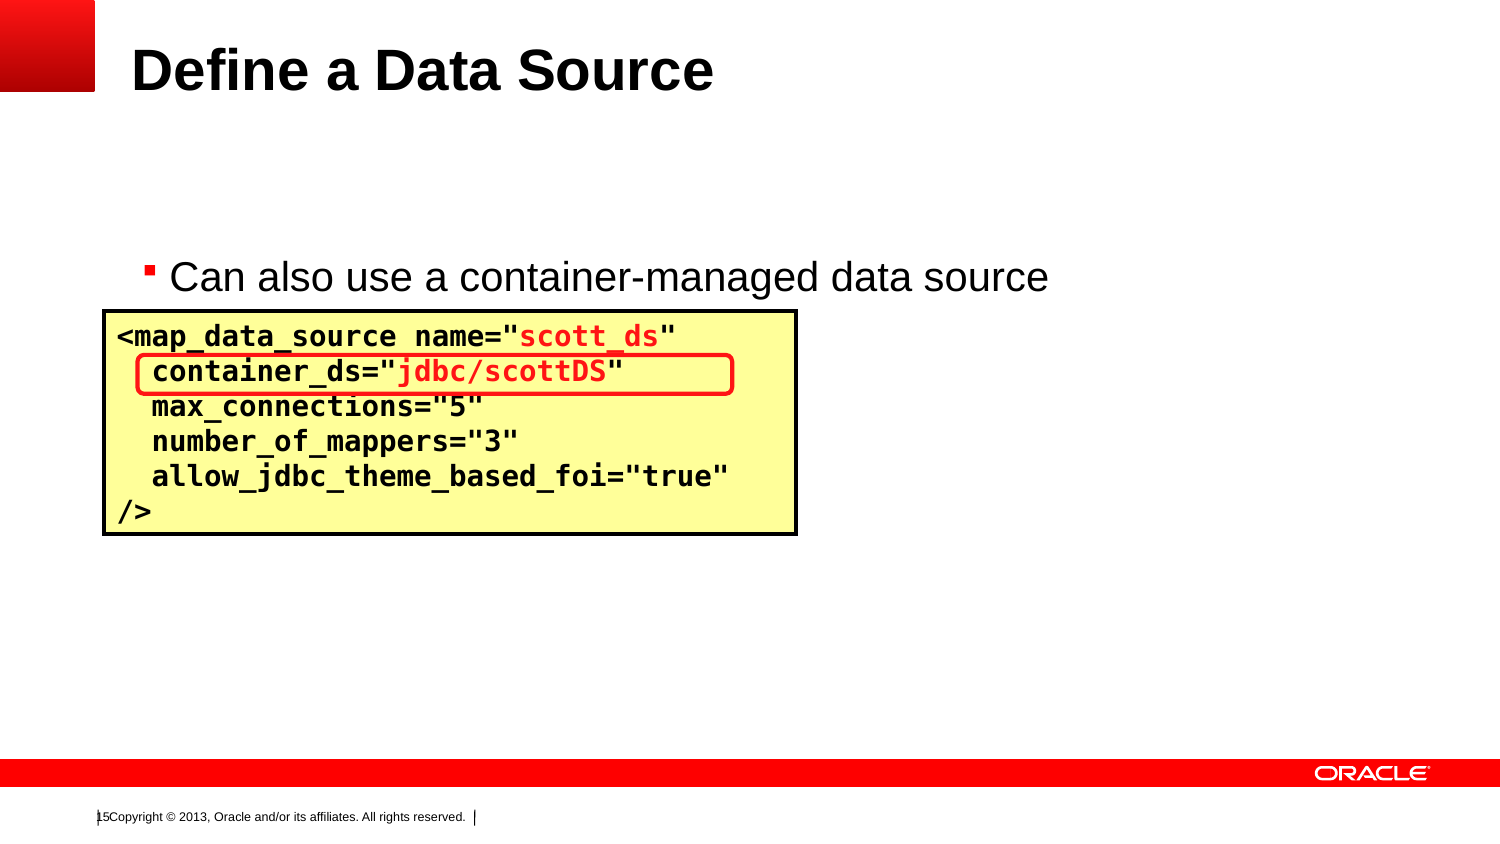

# Define a Data Source
Can also use a container-managed data source

<map_data_source name="scott_ds"
  container_ds="jdbc/scottDS"
  max_connections="5"
  number_of_mappers="3"
  allow_jdbc_theme_based_foi="true"
/>